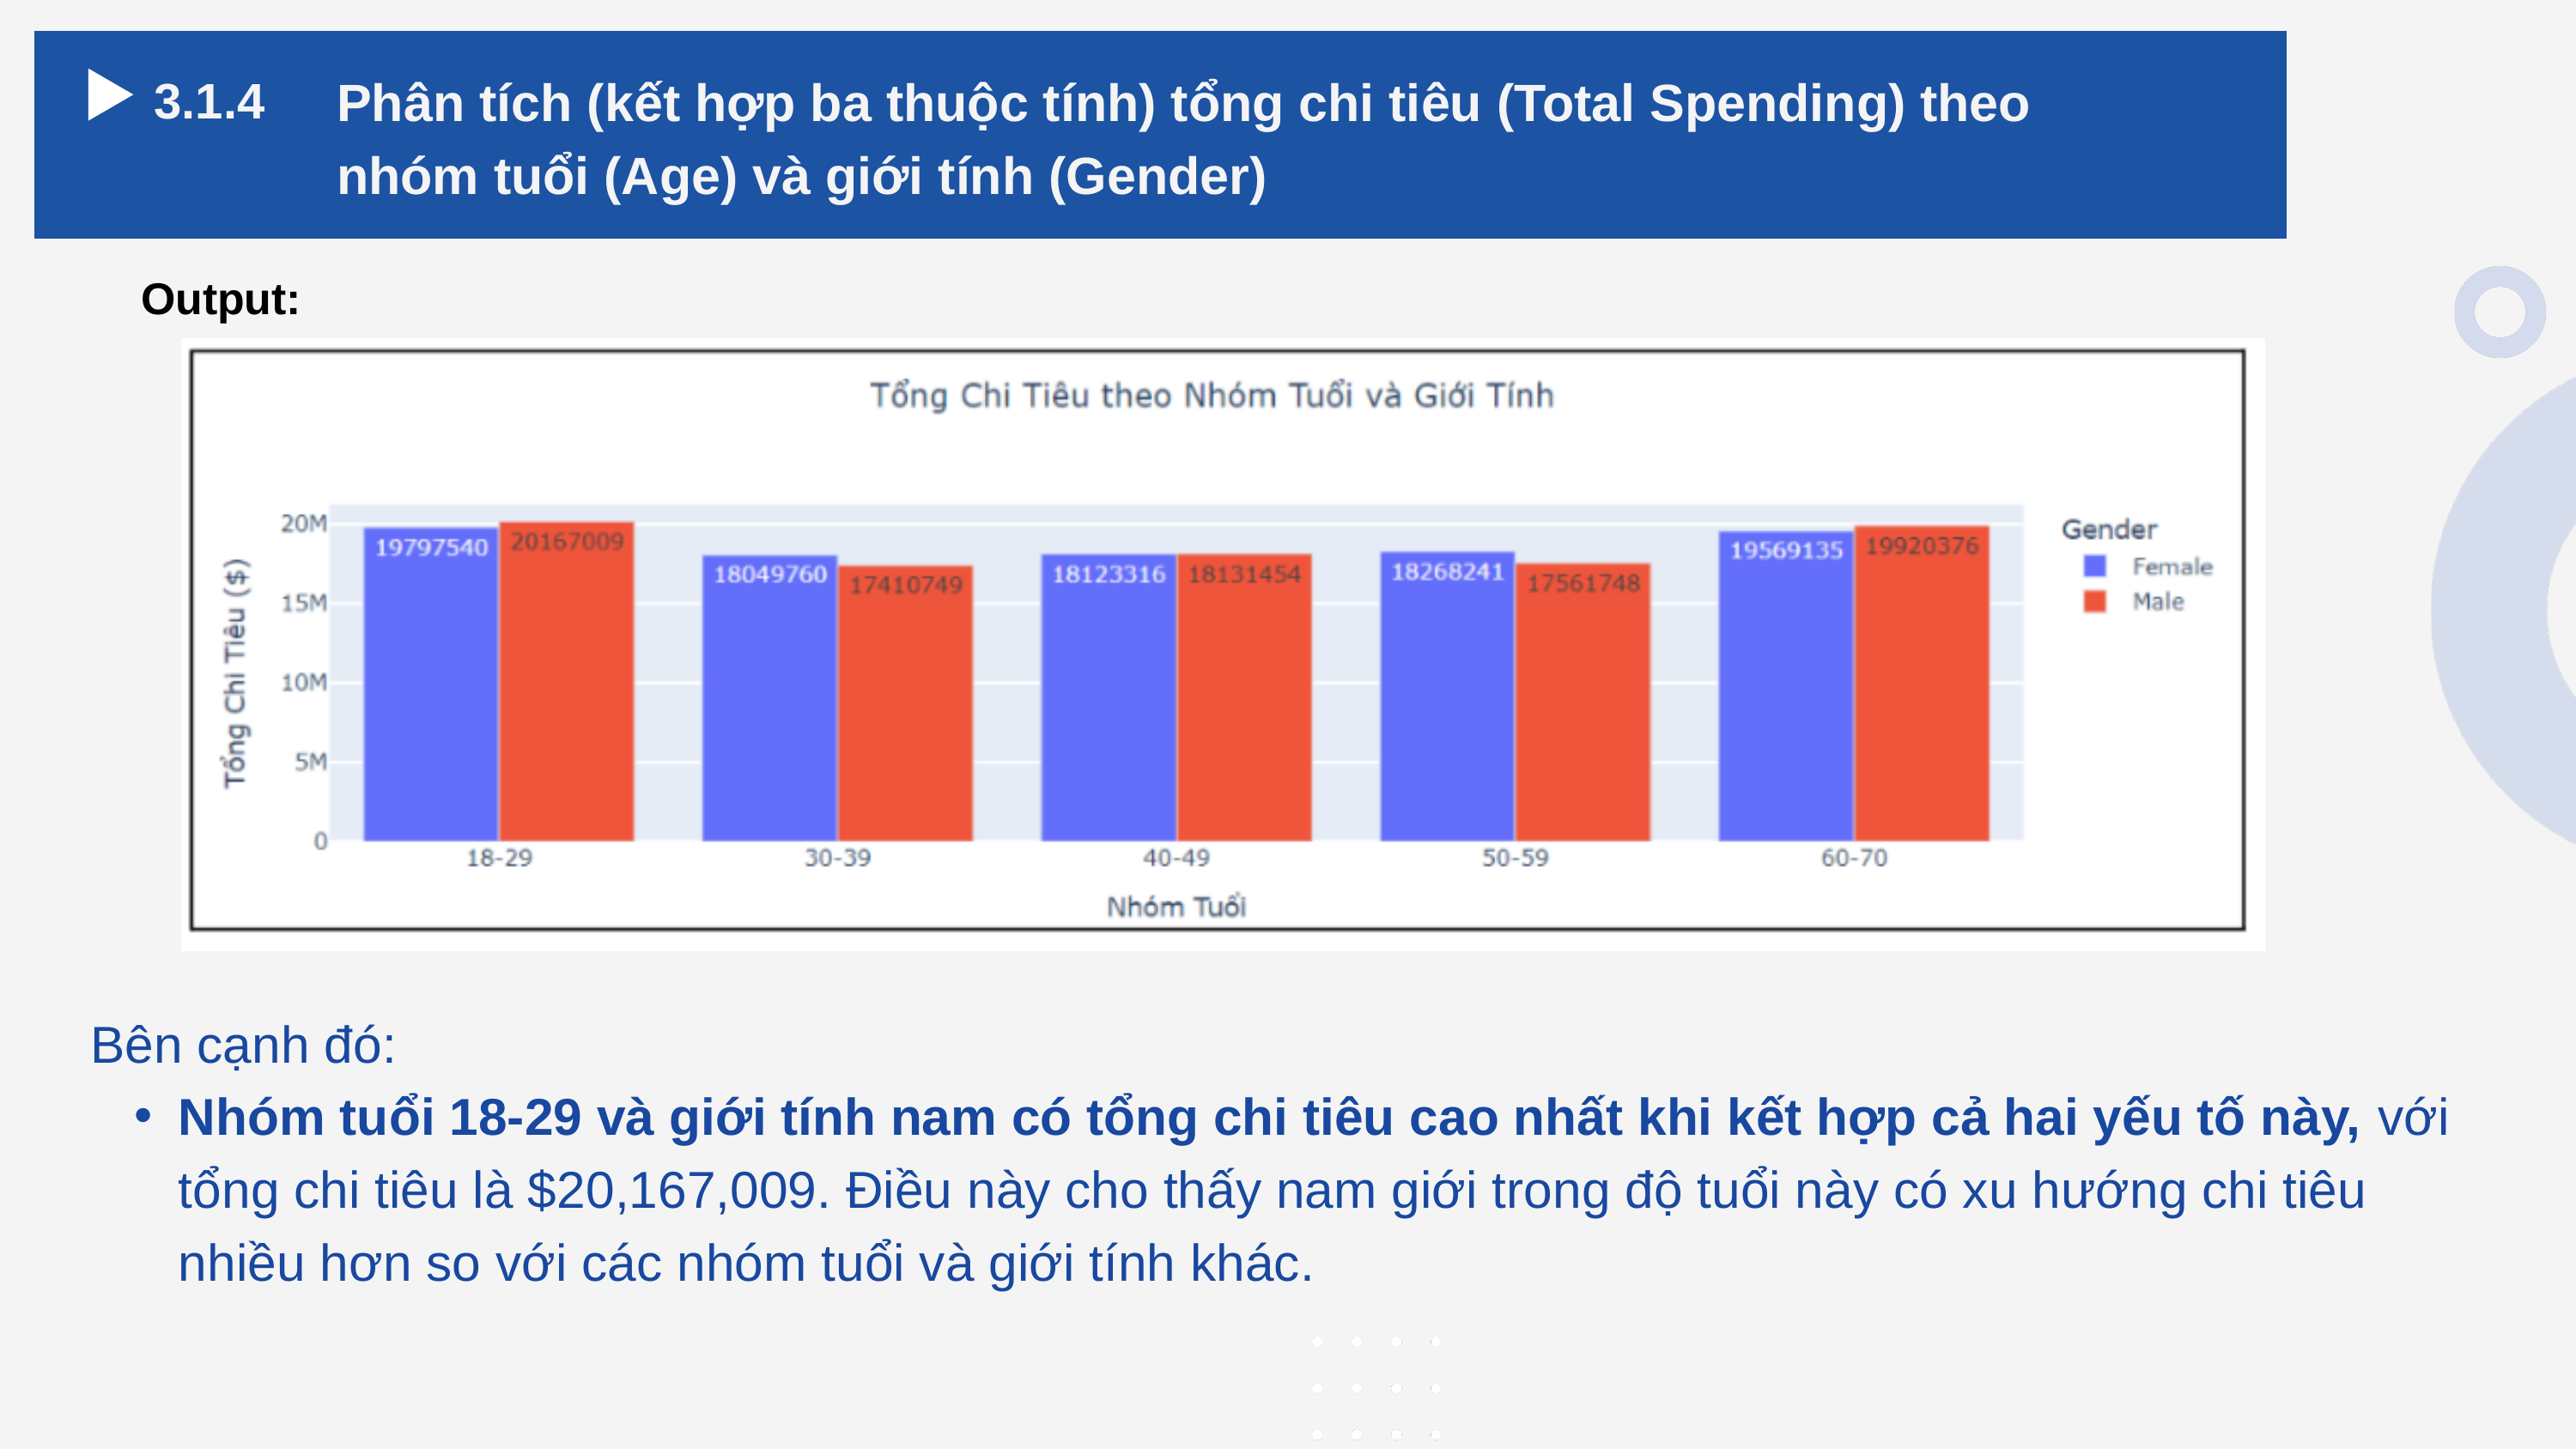

Phân tích (kết hợp ba thuộc tính) tổng chi tiêu (Total Spending) theo nhóm tuổi (Age) và giới tính (Gender)
3.1.4

Output:

Bên cạnh đó:
Nhóm tuổi 18-29 và giới tính nam có tổng chi tiêu cao nhất khi kết hợp cả hai yếu tố này, với tổng chi tiêu là $20,167,009. Điều này cho thấy nam giới trong độ tuổi này có xu hướng chi tiêu nhiều hơn so với các nhóm tuổi và giới tính khác.